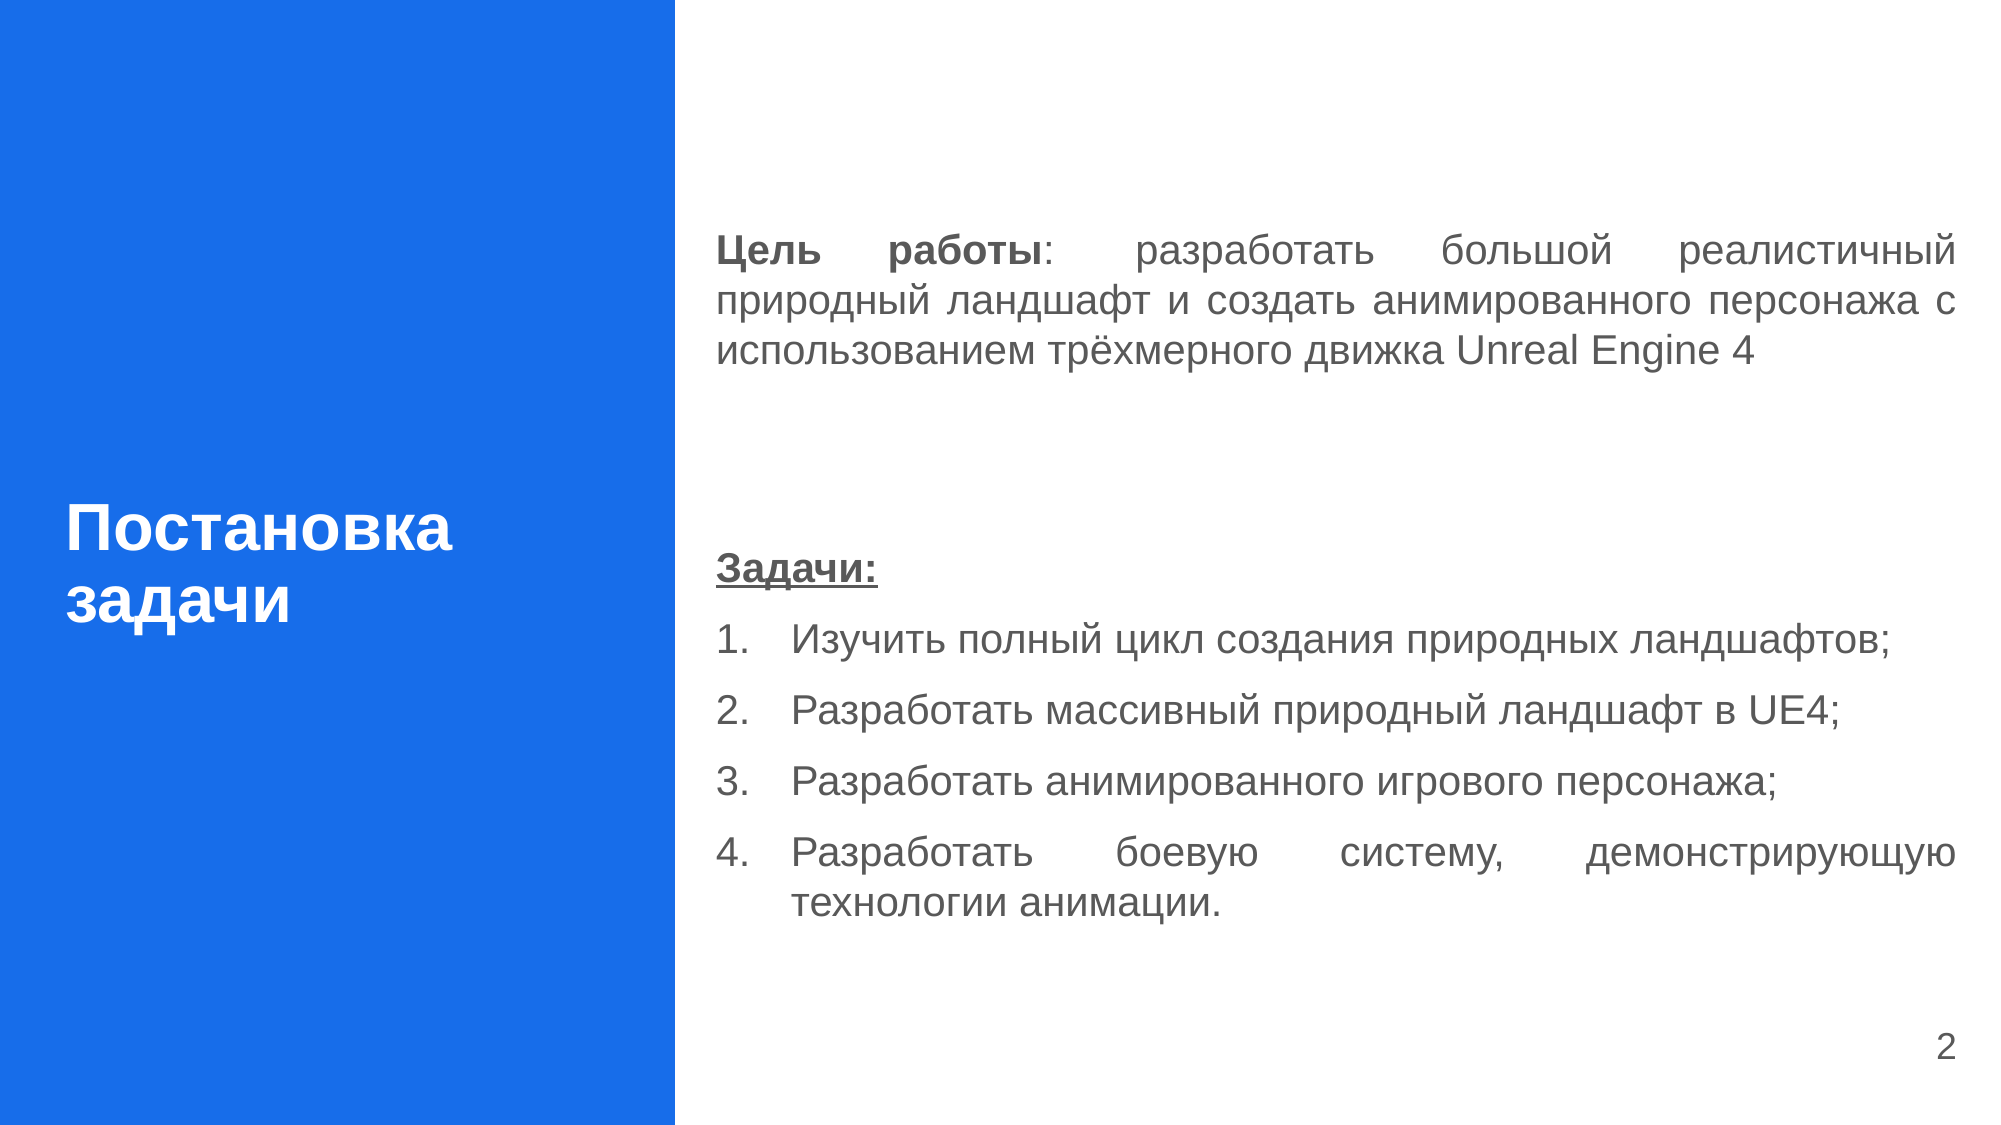

Цель работы:	 разработать большой реалистичный природный ландшафт и создать анимированного персонажа с использованием трёхмерного движка Unreal Engine 4
# Постановка задачи
Задачи:
Изучить полный цикл создания природных ландшафтов;
Разработать массивный природный ландшафт в UE4;
Разработать анимированного игрового персонажа;
Разработать боевую систему, демонстрирующую технологии анимации.
2